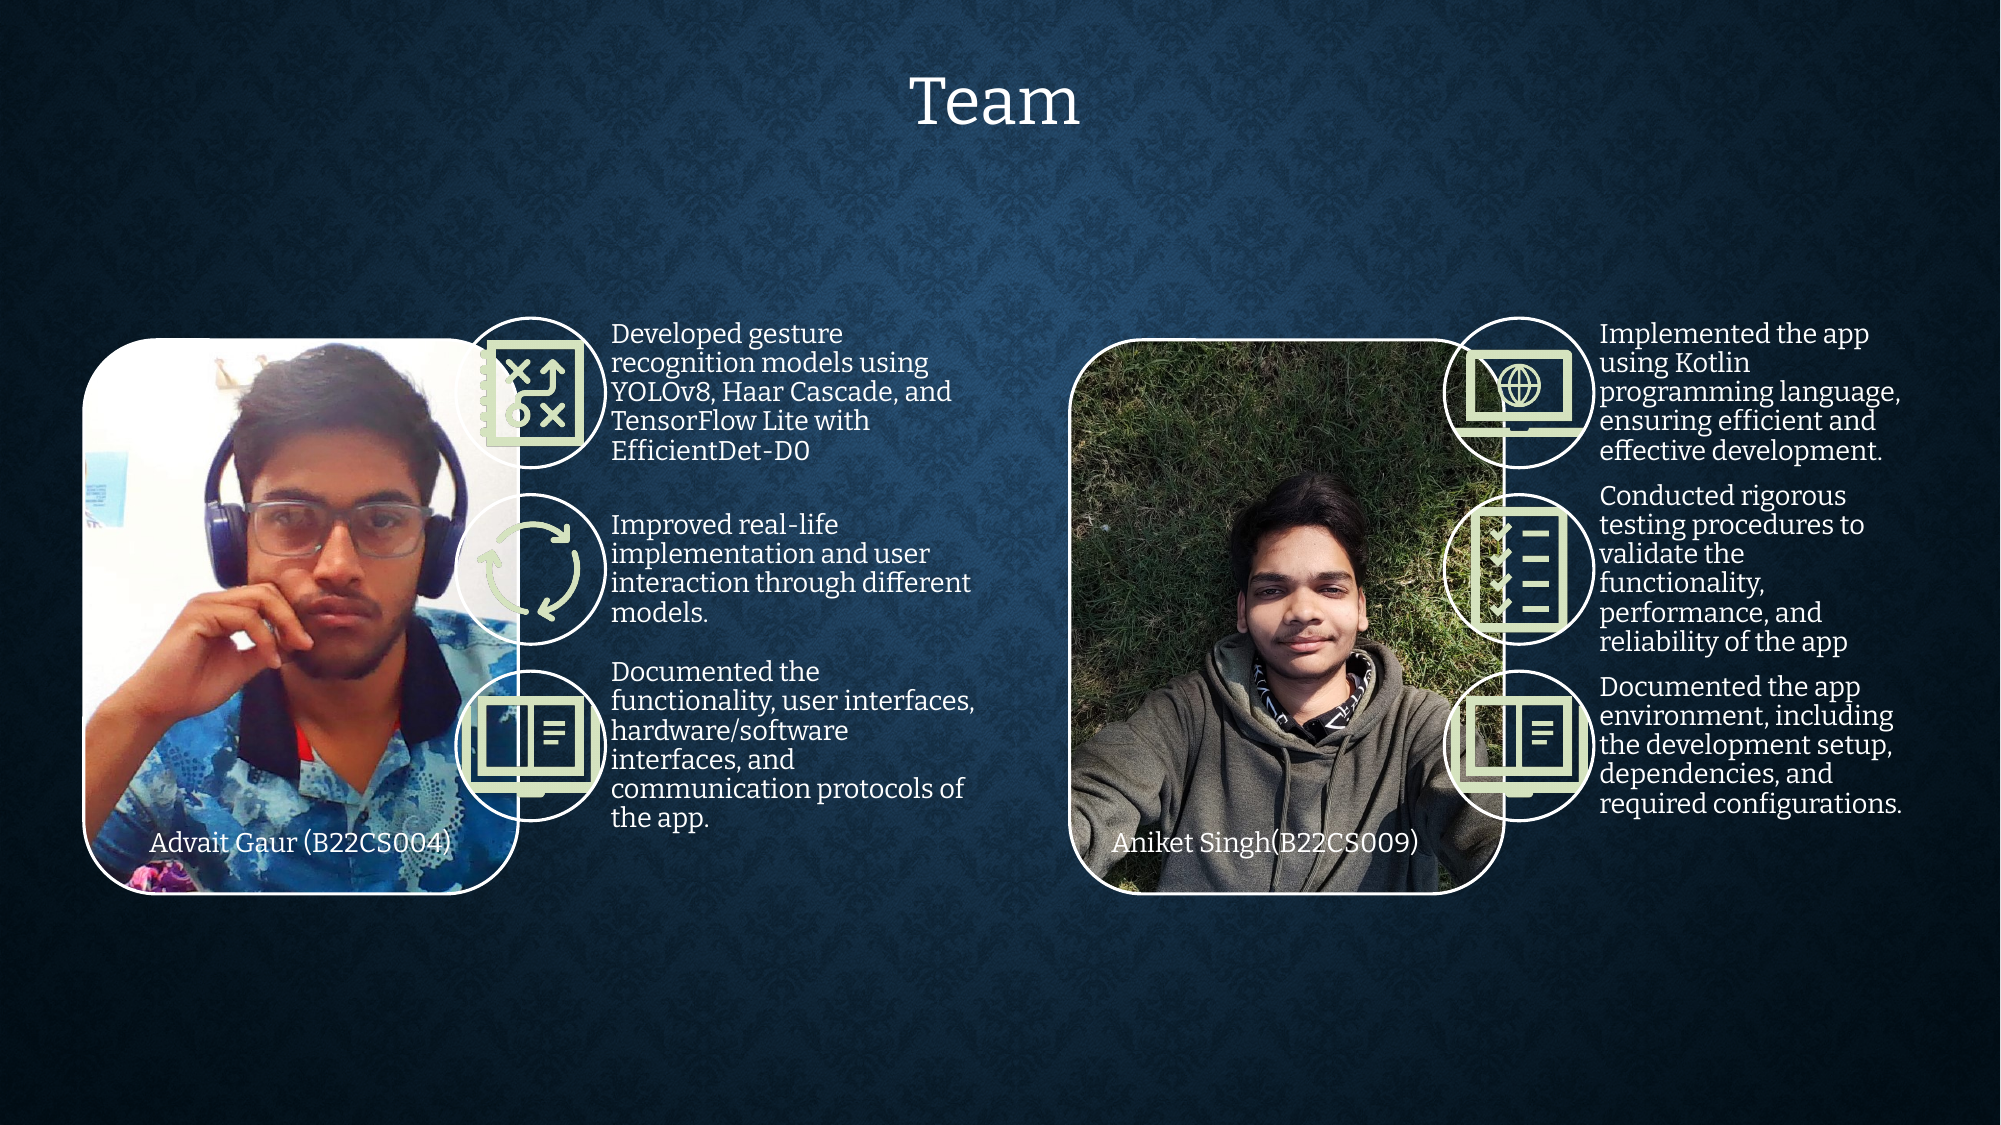

Team
Advait Gaur (B22CS004)
Developed gesture recognition models using YOLOv8, Haar Cascade, and TensorFlow Lite with EfficientDet-D0
Improved real-life implementation and user interaction through different models.
Documented the functionality, user interfaces, hardware/software interfaces, and communication protocols of the app.
Aniket Singh(B22CS009)
Implemented the app using Kotlin programming language, ensuring efficient and effective development.
Conducted rigorous testing procedures to validate the functionality, performance, and reliability of the app
Documented the app environment, including the development setup, dependencies, and required configurations.